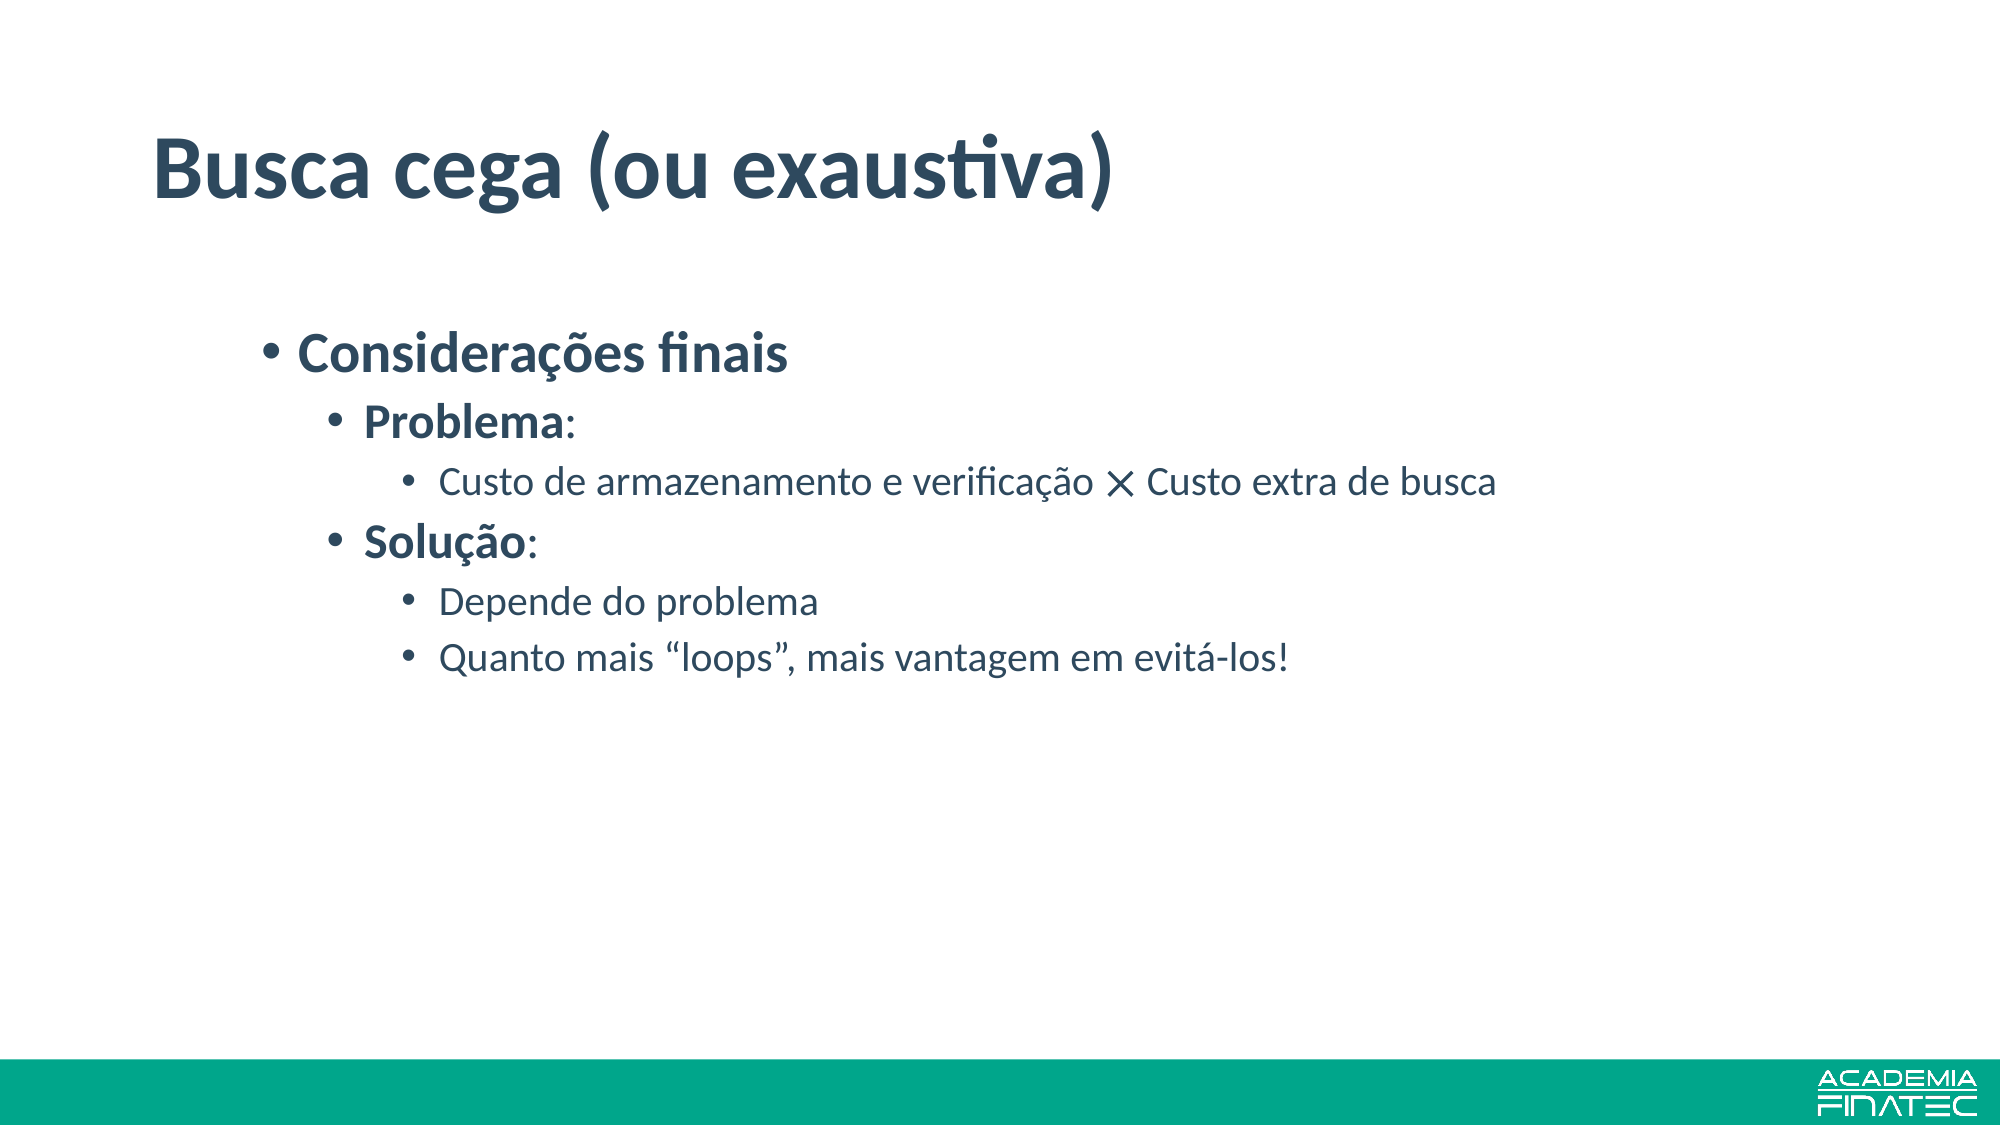

# Busca cega (ou exaustiva)
Considerações finais
Problema:
Custo de armazenamento e verificação × Custo extra de busca
Solução:
Depende do problema
Quanto mais “loops”, mais vantagem em evitá-los!